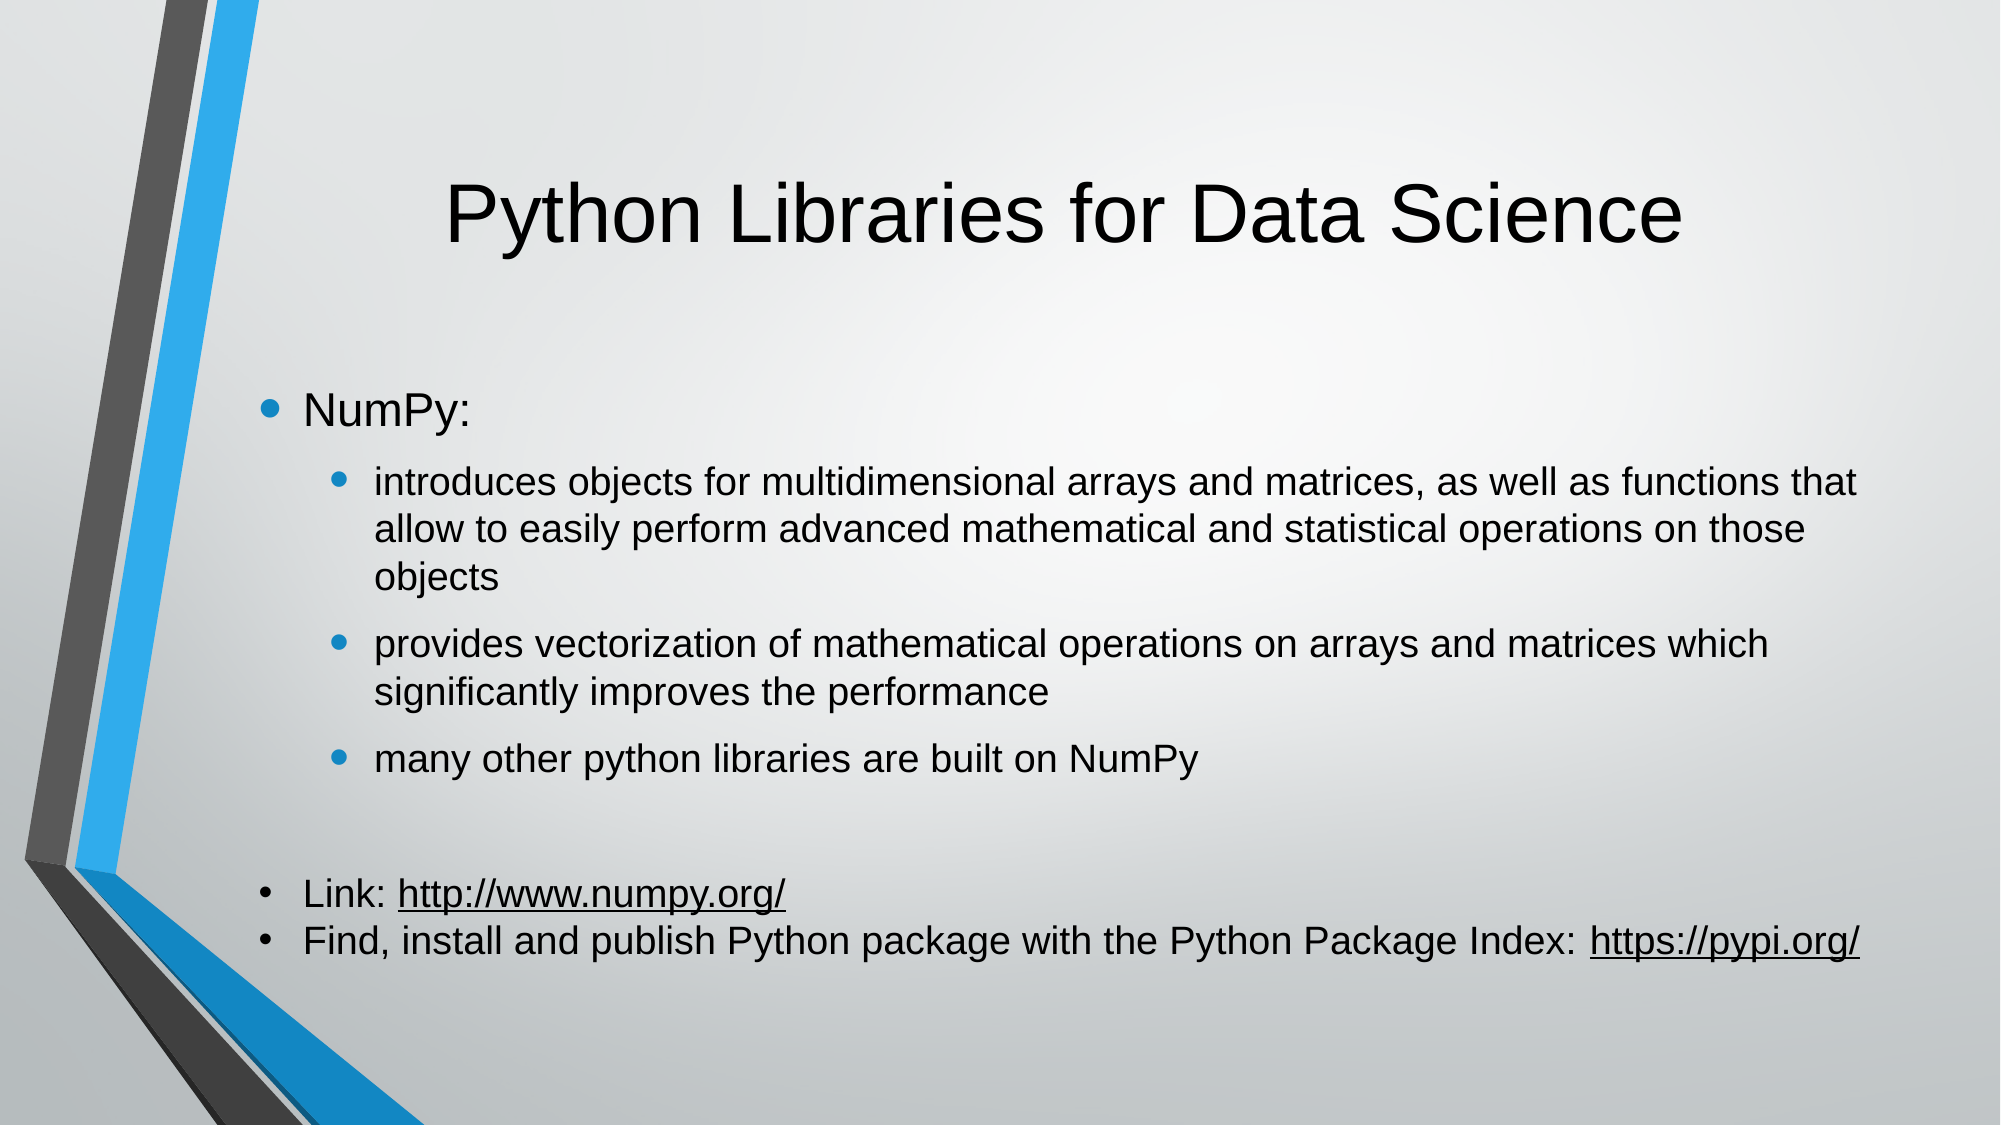

# Python Libraries for Data Science
NumPy:
introduces objects for multidimensional arrays and matrices, as well as functions that allow to easily perform advanced mathematical and statistical operations on those objects
provides vectorization of mathematical operations on arrays and matrices which significantly improves the performance
many other python libraries are built on NumPy

Link: http://www.numpy.org/
Find, install and publish Python package with the Python Package Index: https://pypi.org/